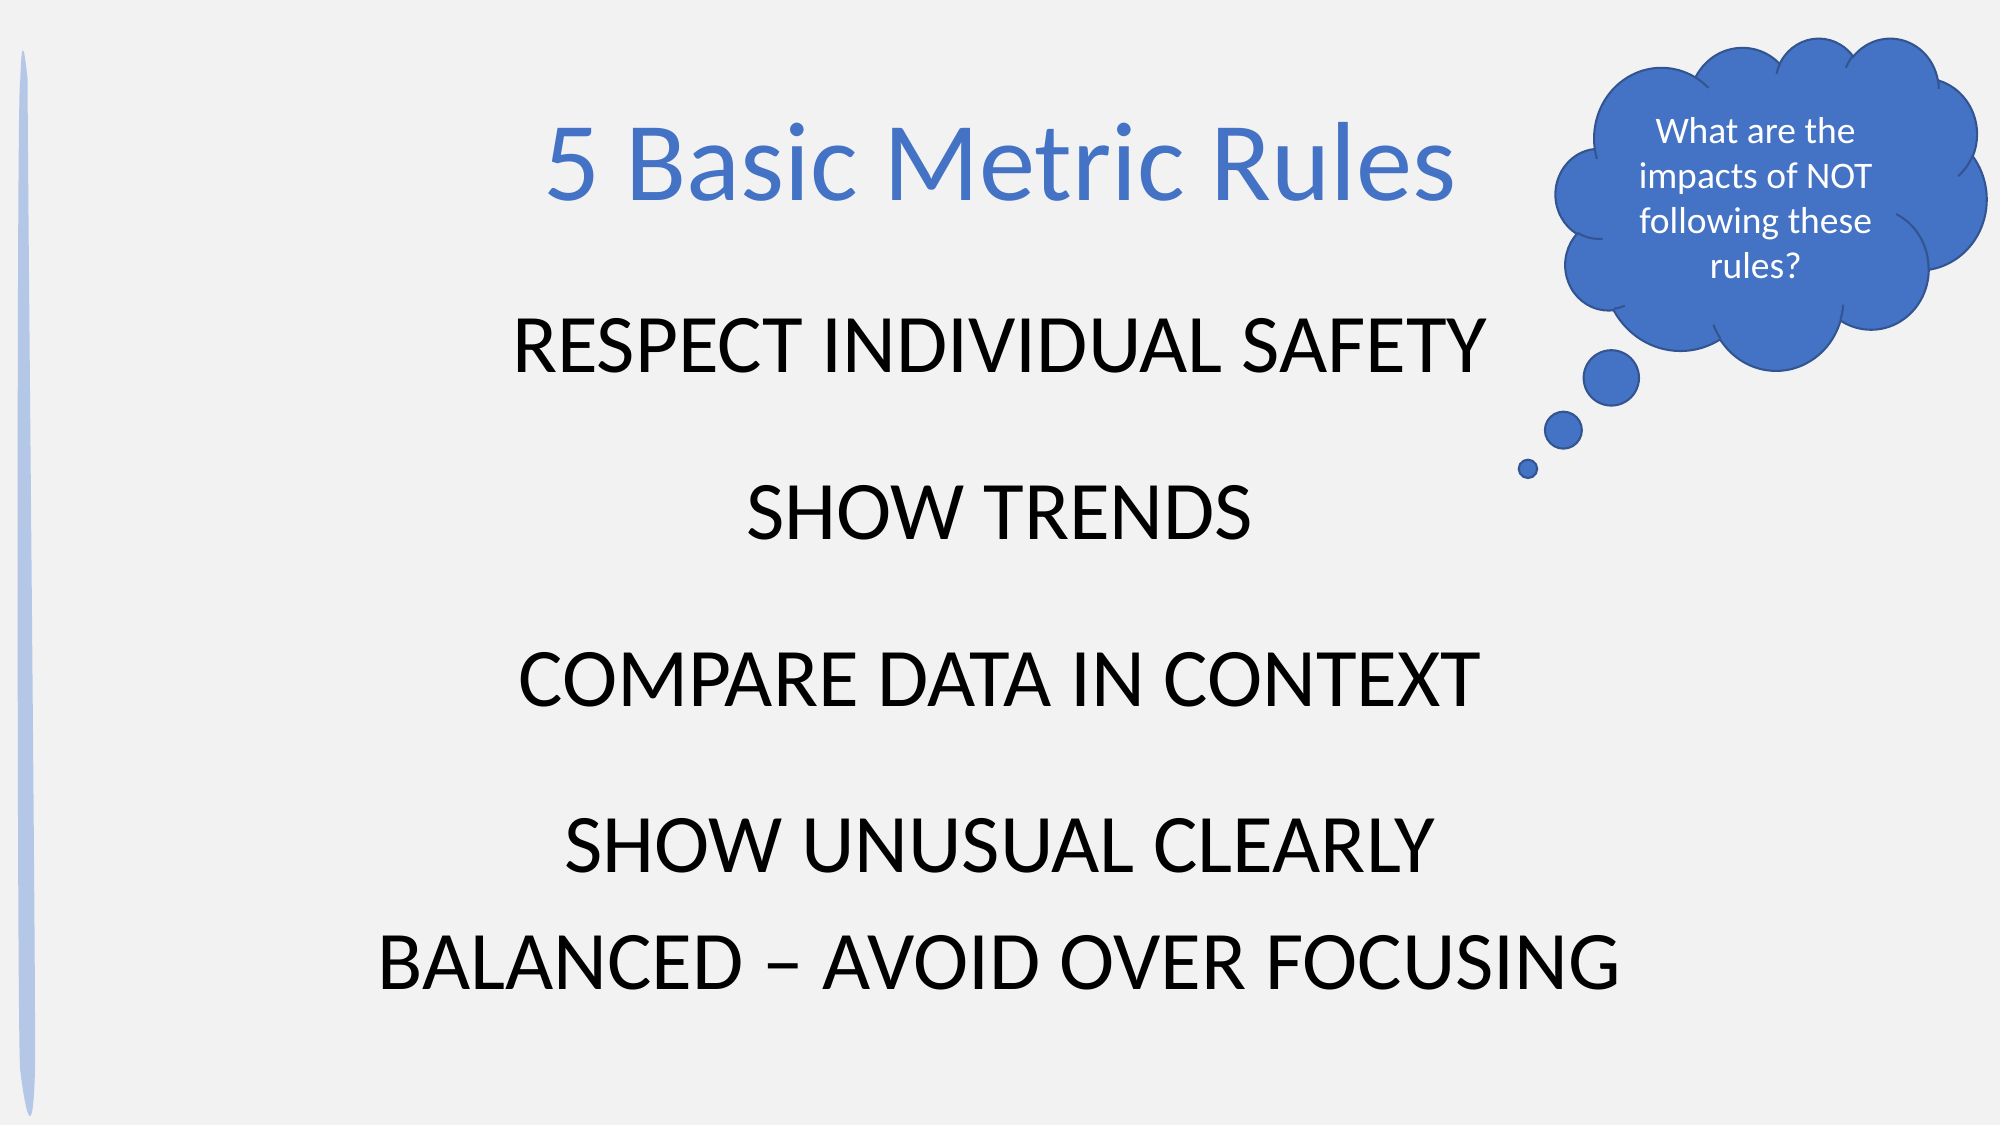

5 Basic Metric Rules
RESPECT INDIVIDUAL SAFETY
SHOW TRENDS
COMPARE DATA IN CONTEXT
SHOW UNUSUAL CLEARLY
BALANCED – AVOID OVER FOCUSING
What are the impacts of NOT following these rules?